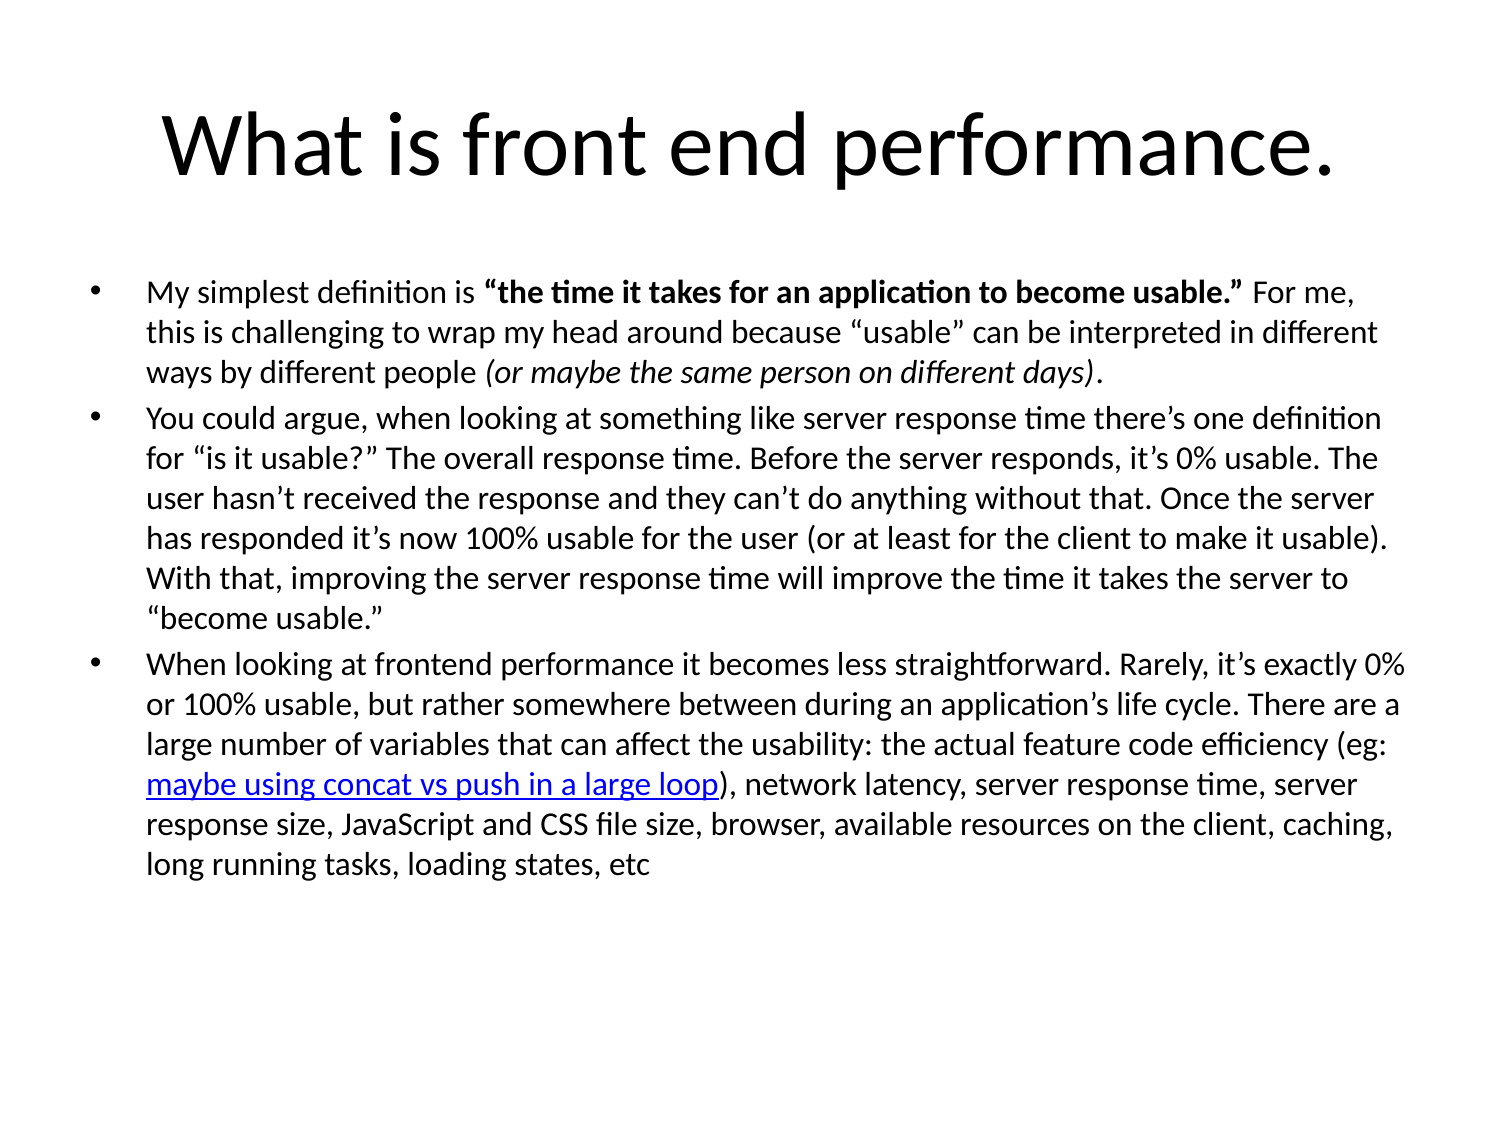

# What is front end performance.
My simplest definition is “the time it takes for an application to become usable.” For me, this is challenging to wrap my head around because “usable” can be interpreted in different ways by different people (or maybe the same person on different days).
You could argue, when looking at something like server response time there’s one definition for “is it usable?” The overall response time. Before the server responds, it’s 0% usable. The user hasn’t received the response and they can’t do anything without that. Once the server has responded it’s now 100% usable for the user (or at least for the client to make it usable). With that, improving the server response time will improve the time it takes the server to “become usable.”
When looking at frontend performance it becomes less straightforward. Rarely, it’s exactly 0% or 100% usable, but rather somewhere between during an application’s life cycle. There are a large number of variables that can affect the usability: the actual feature code efficiency (eg: maybe using concat vs push in a large loop), network latency, server response time, server response size, JavaScript and CSS file size, browser, available resources on the client, caching, long running tasks, loading states, etc